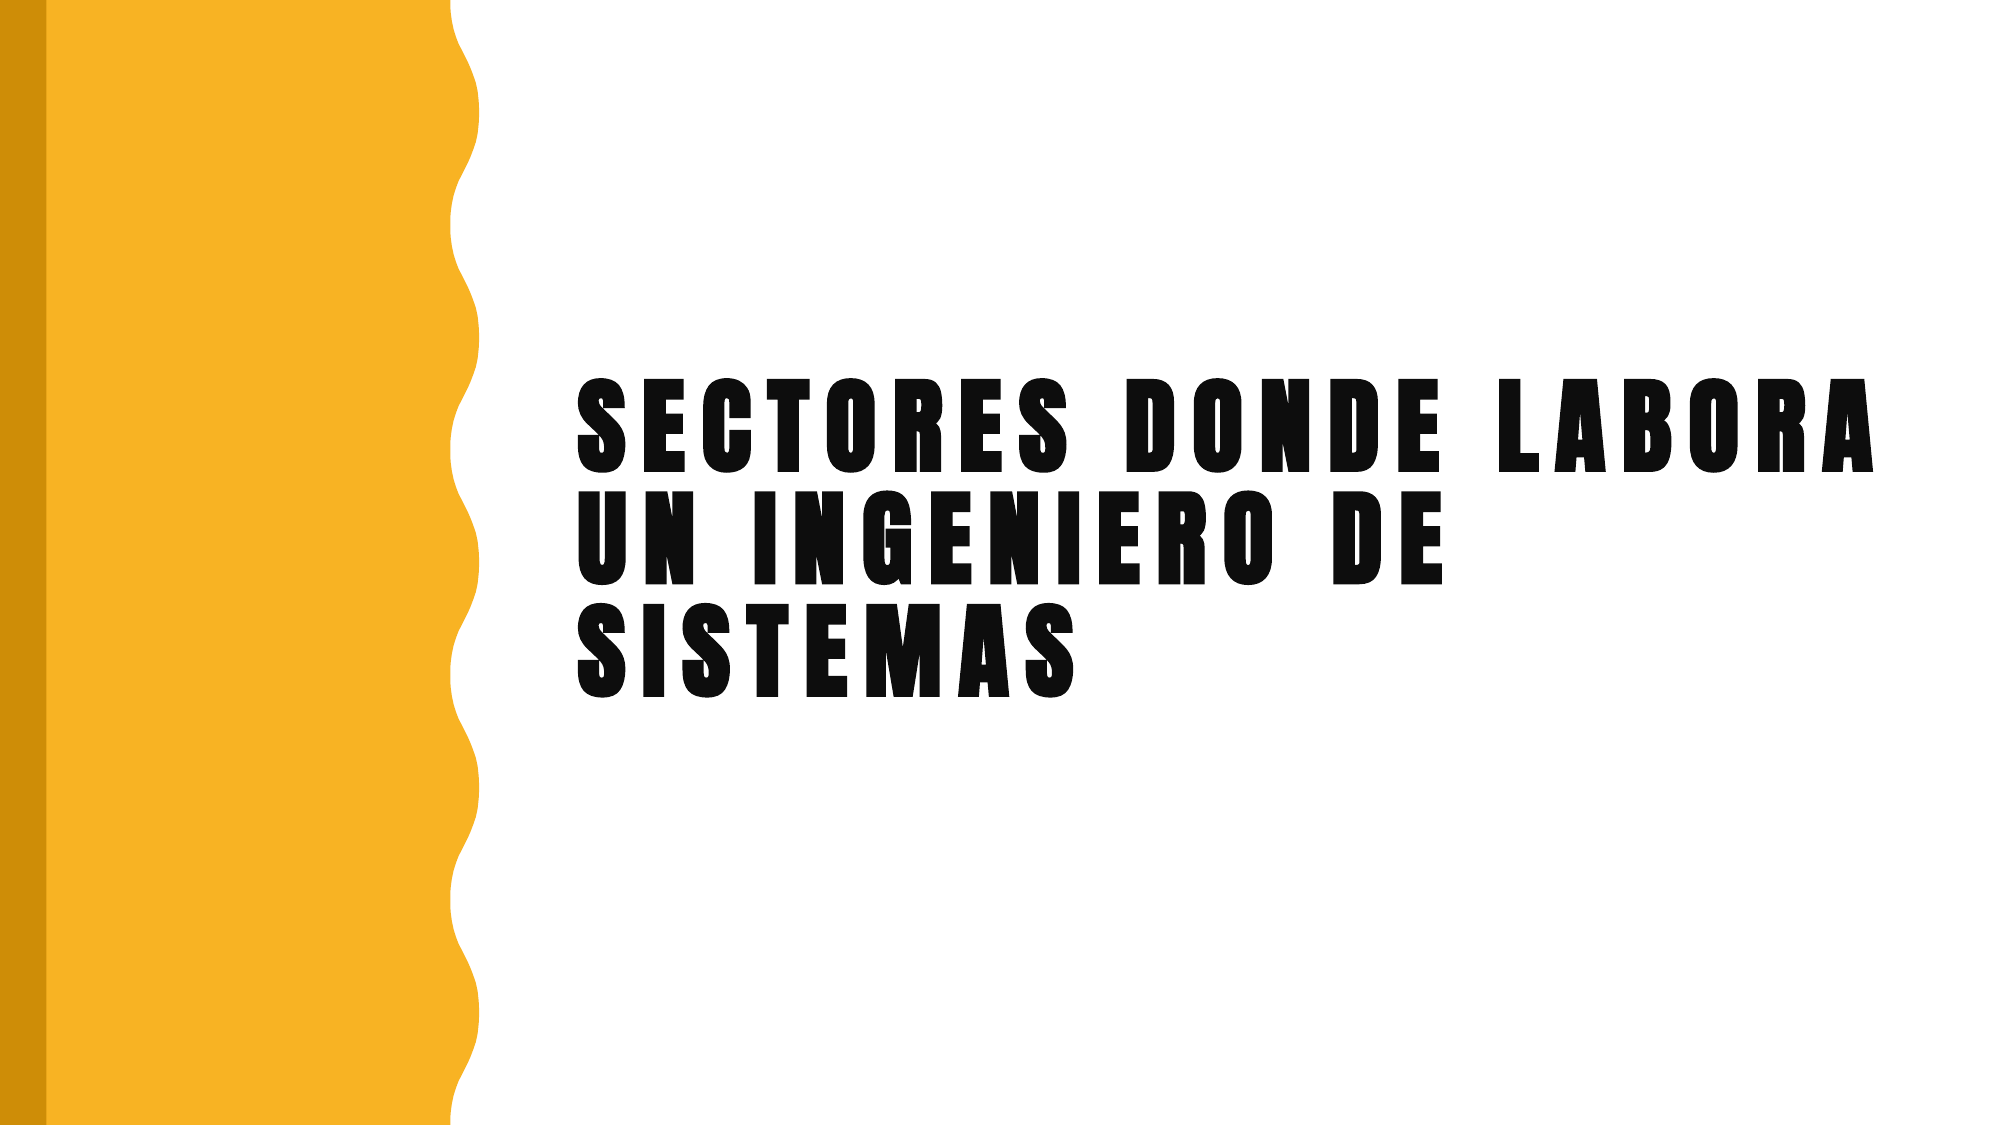

# Sectores donde labora un Ingeniero de Sistemas